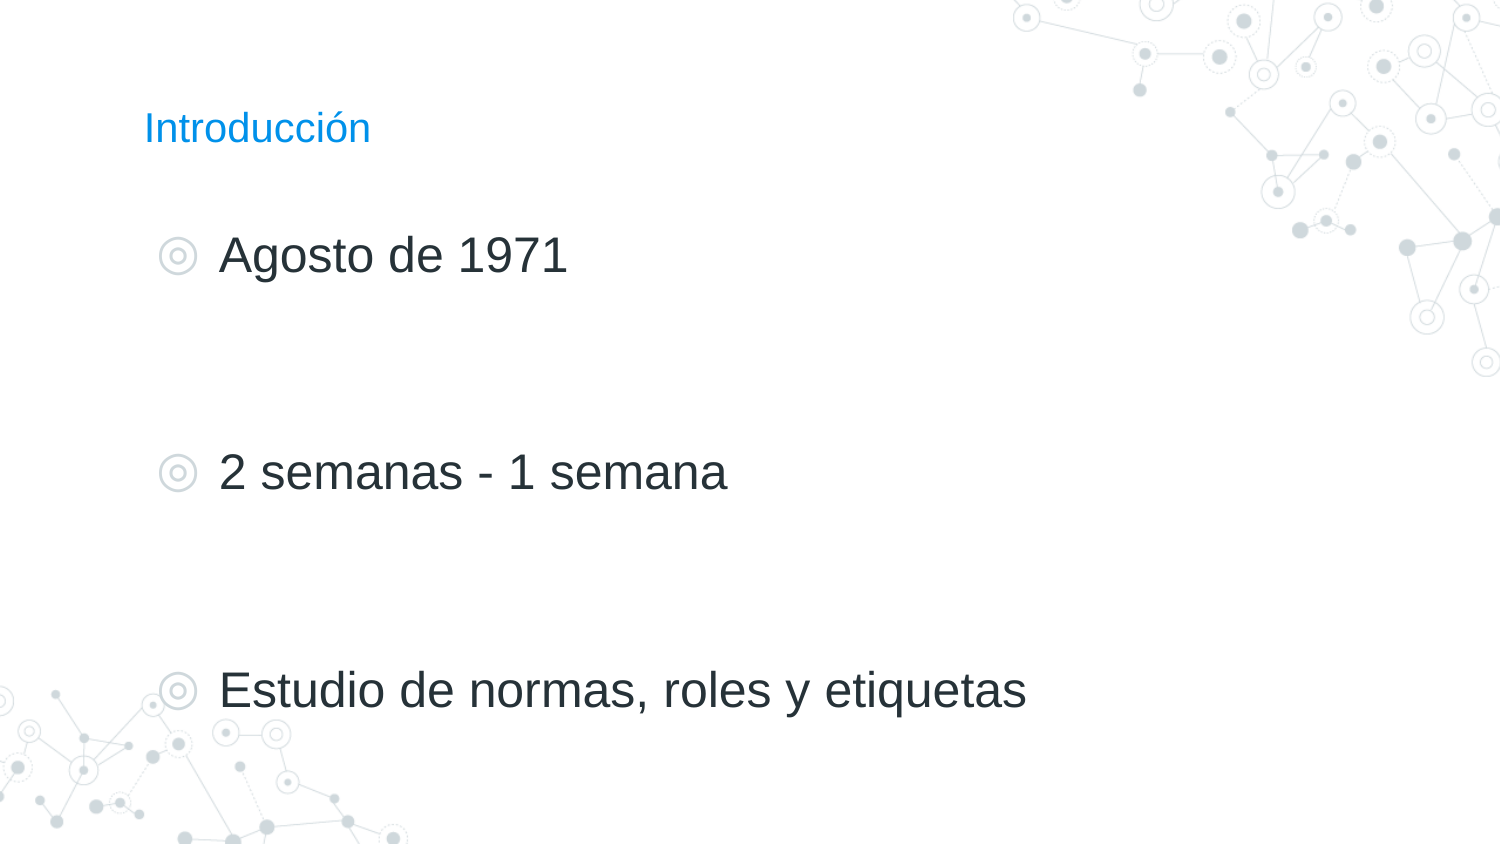

# Introducción
Agosto de 1971

2 semanas - 1 semana

Estudio de normas, roles y etiquetas